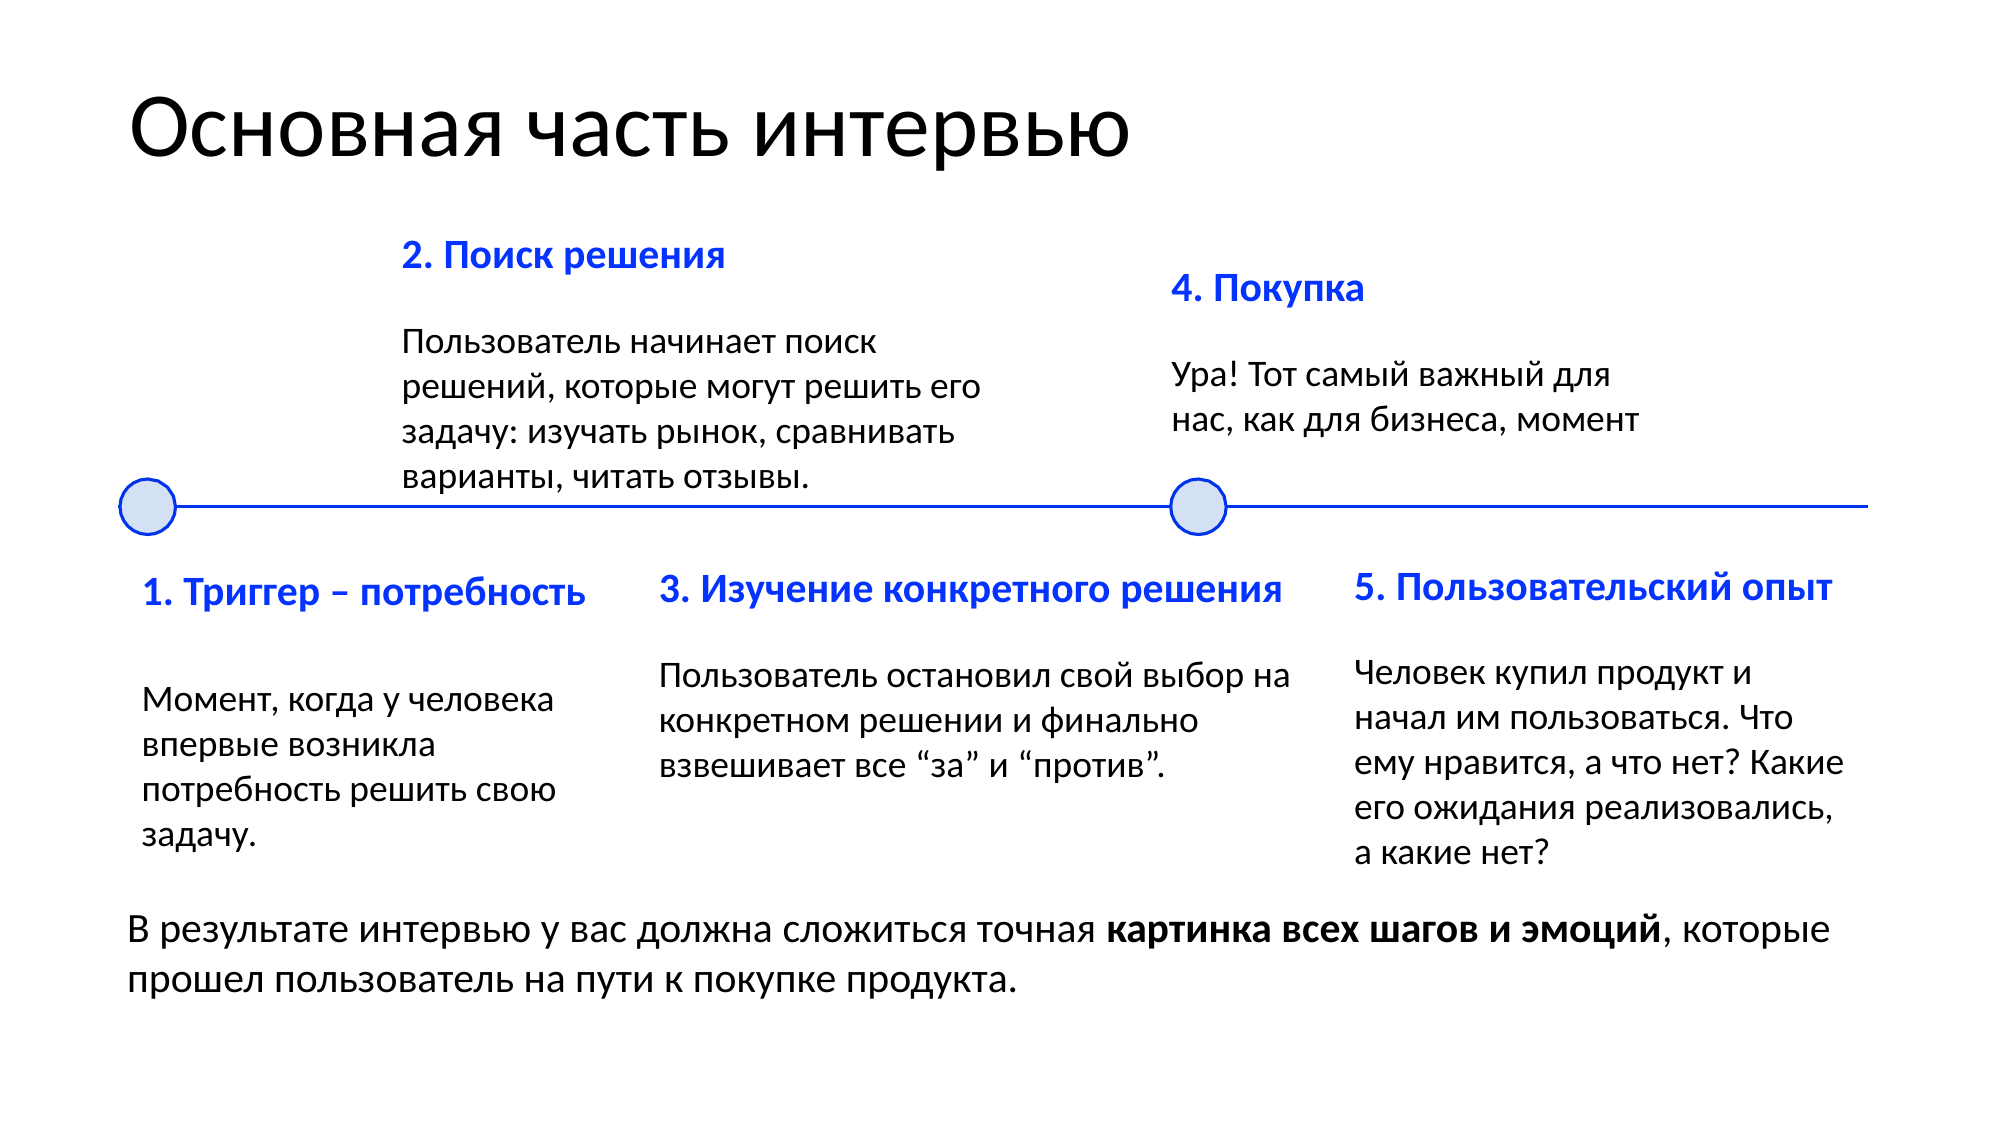

# Основная часть интервью
2. Поиск решения

Пользователь начинает поиск решений, которые могут решить его задачу: изучать рынок, сравнивать варианты, читать отзывы.
4. Покупка

Ура! Тот самый важный для нас, как для бизнеса, момент

1. Триггер – потребность
Момент, когда у человека впервые возникла потребность решить свою задачу.
5. Пользовательский опыт

Человек купил продукт и начал им пользоваться. Что ему нравится, а что нет? Какие его ожидания реализовались, а какие нет?
3. Изучение конкретного решения

Пользователь остановил свой выбор на конкретном решении и финально взвешивает все “за” и “против”.
В результате интервью у вас должна сложиться точная картинка всех шагов и эмоций, которые прошел пользователь на пути к покупке продукта.